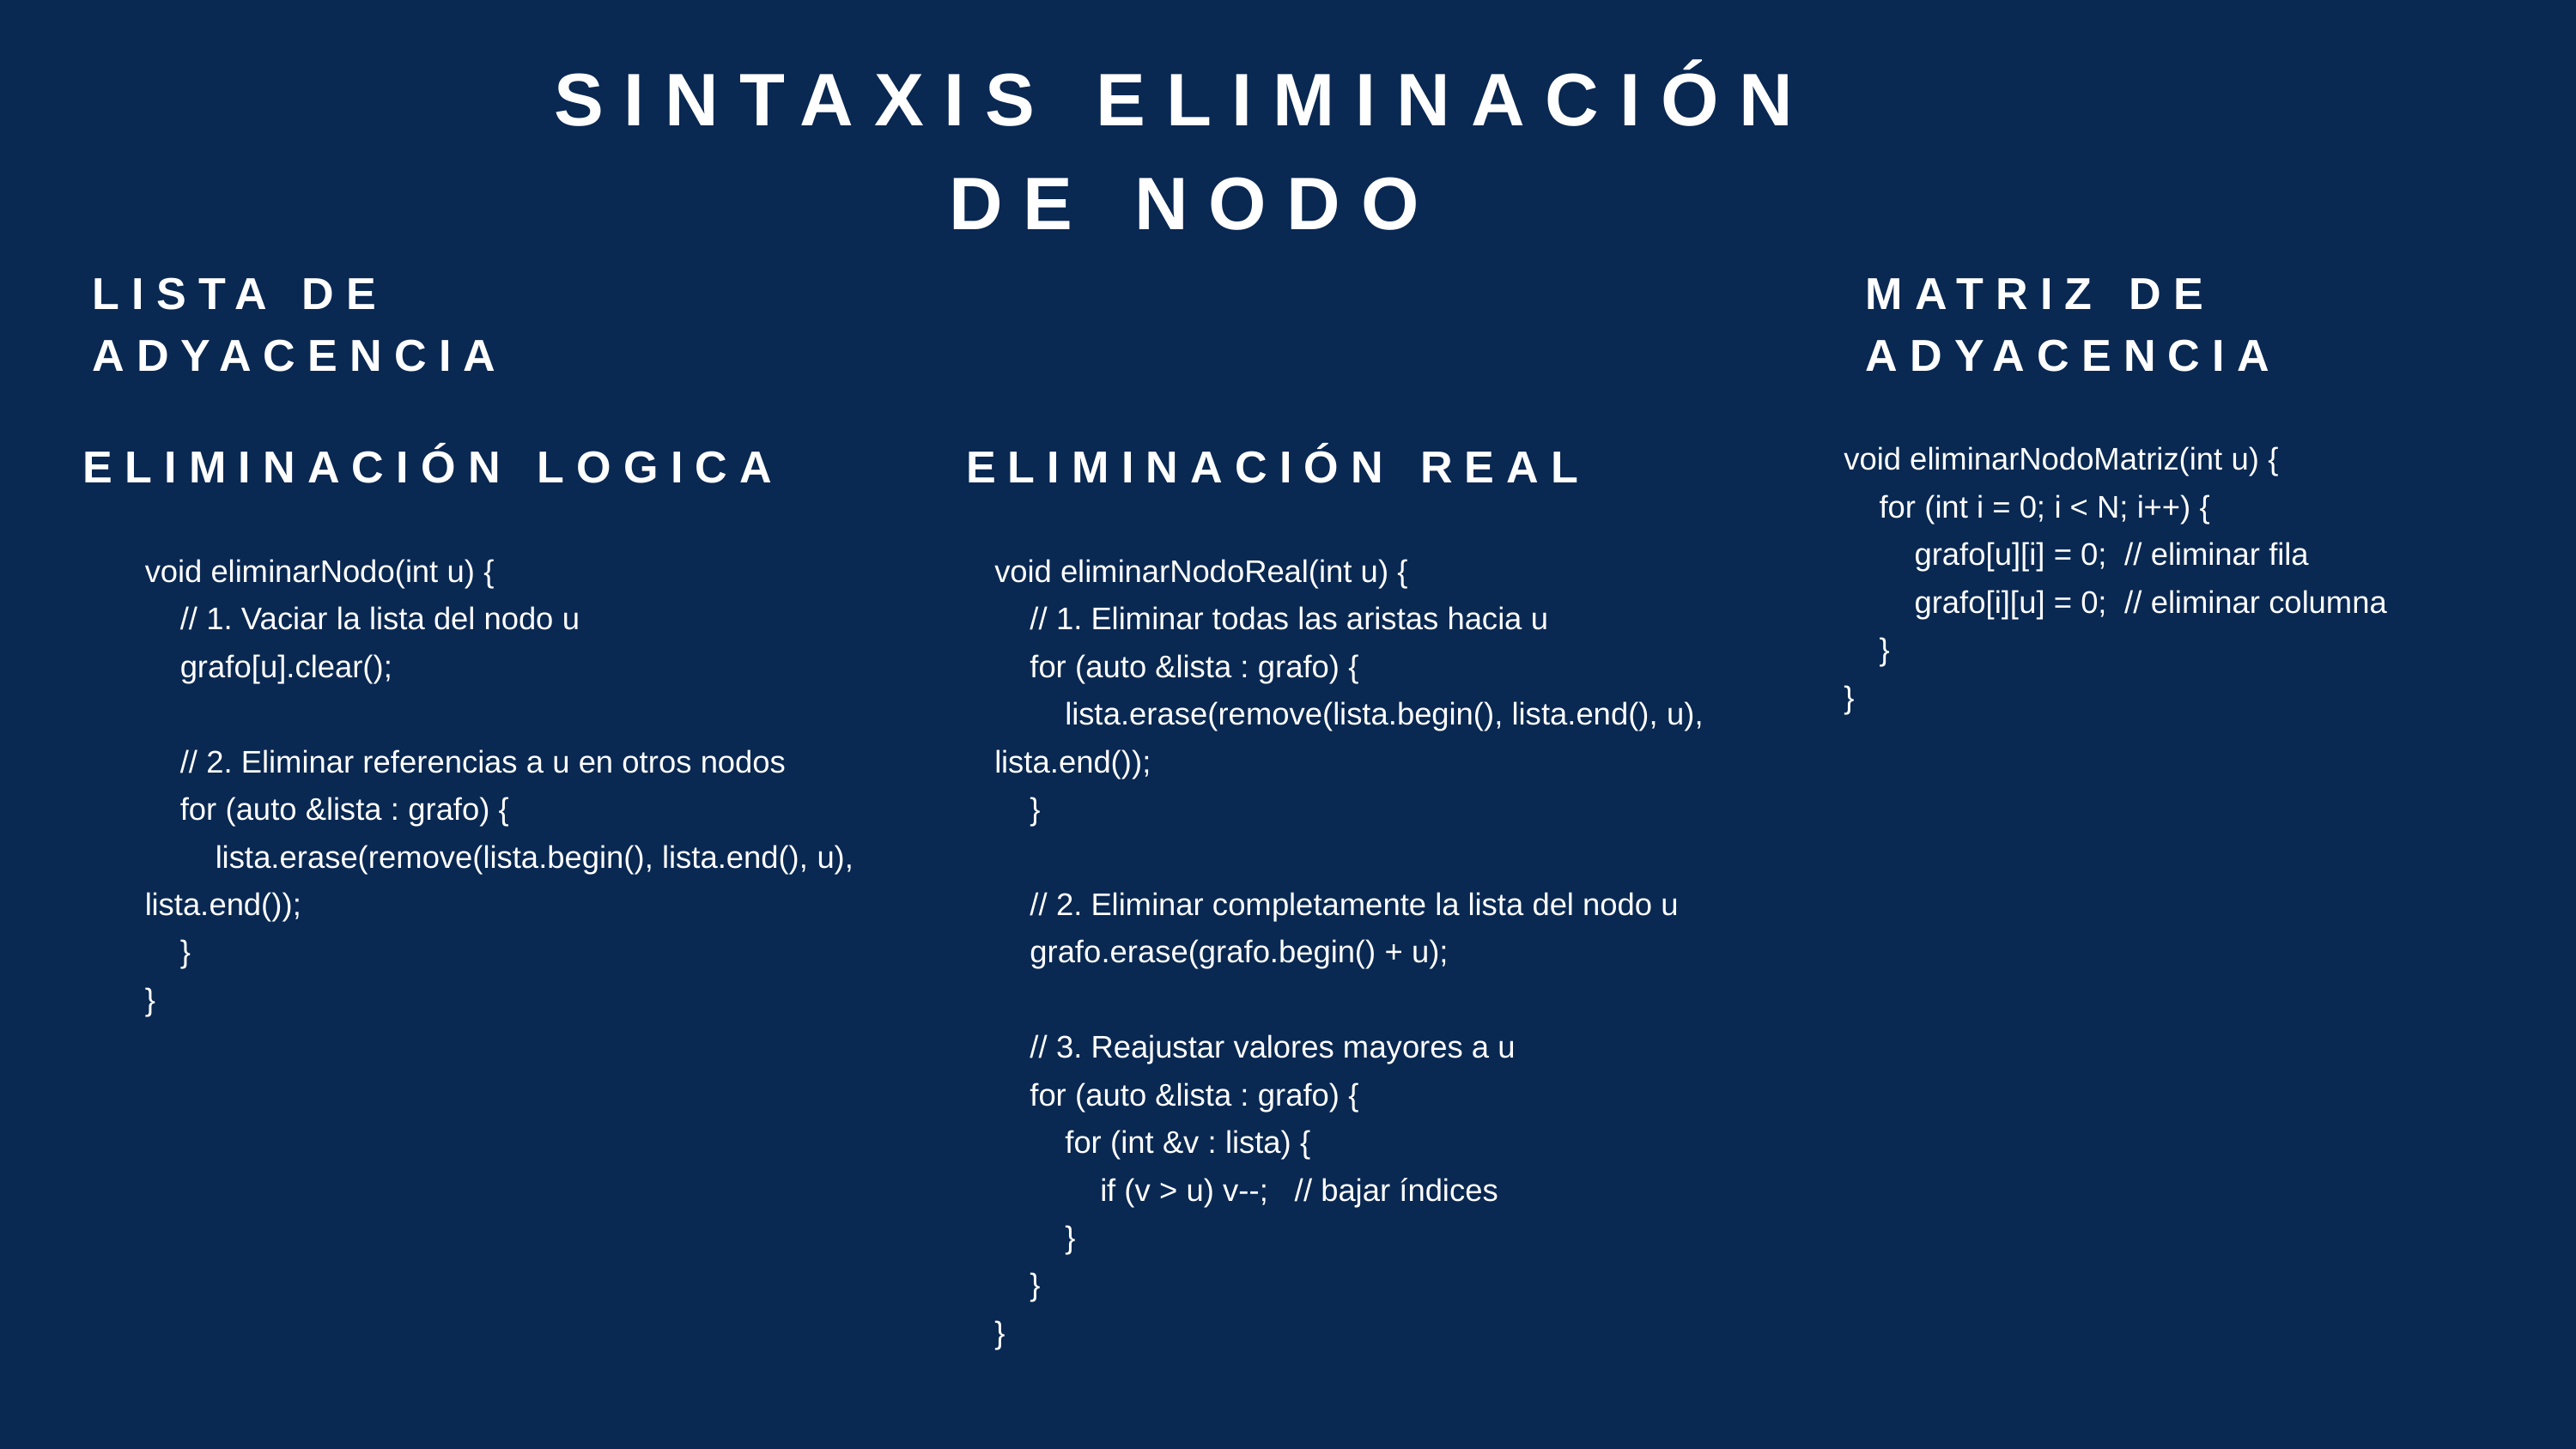

SINTAXIS ELIMINACIÓN DE NODO
LISTA DE ADYACENCIA
MATRIZ DE ADYACENCIA
ELIMINACIÓN LOGICA
ELIMINACIÓN REAL
void eliminarNodoMatriz(int u) {
    for (int i = 0; i < N; i++) {
        grafo[u][i] = 0;  // eliminar fila
        grafo[i][u] = 0;  // eliminar columna
    }
}

void eliminarNodo(int u) {
    // 1. Vaciar la lista del nodo u
    grafo[u].clear();

    // 2. Eliminar referencias a u en otros nodos
    for (auto &lista : grafo) {
        lista.erase(remove(lista.begin(), lista.end(), u), lista.end());
    }
}

void eliminarNodoReal(int u) {
    // 1. Eliminar todas las aristas hacia u
    for (auto &lista : grafo) {
        lista.erase(remove(lista.begin(), lista.end(), u), lista.end());
    }

    // 2. Eliminar completamente la lista del nodo u
    grafo.erase(grafo.begin() + u);

    // 3. Reajustar valores mayores a u
    for (auto &lista : grafo) {
        for (int &v : lista) {
            if (v > u) v--;   // bajar índices
        }
    }
}